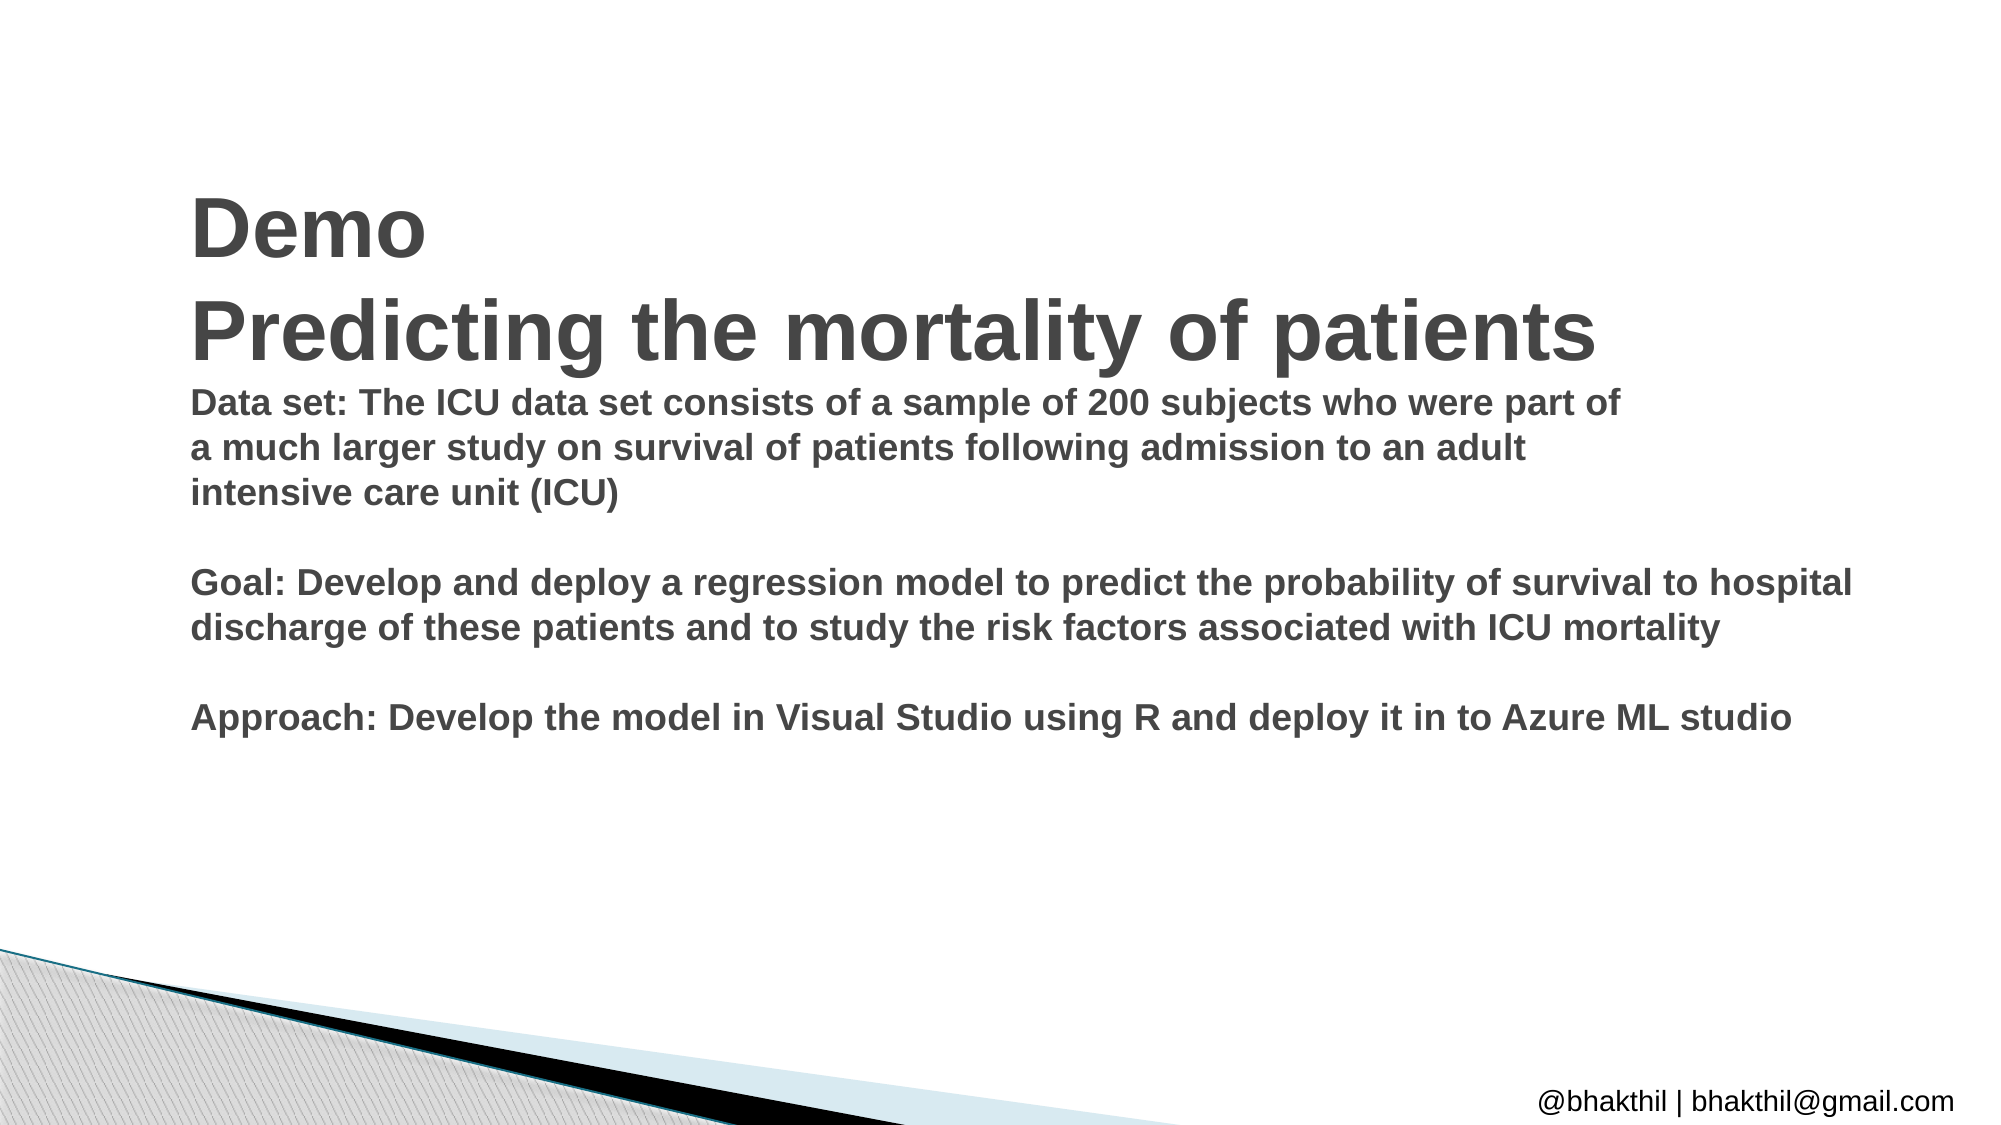

Demo
Predicting the mortality of patients
Data set: The ICU data set consists of a sample of 200 subjects who were part of
a much larger study on survival of patients following admission to an adult
intensive care unit (ICU)
Goal: Develop and deploy a regression model to predict the probability of survival to hospital discharge of these patients and to study the risk factors associated with ICU mortality
Approach: Develop the model in Visual Studio using R and deploy it in to Azure ML studio
@bhakthil | bhakthil@gmail.com